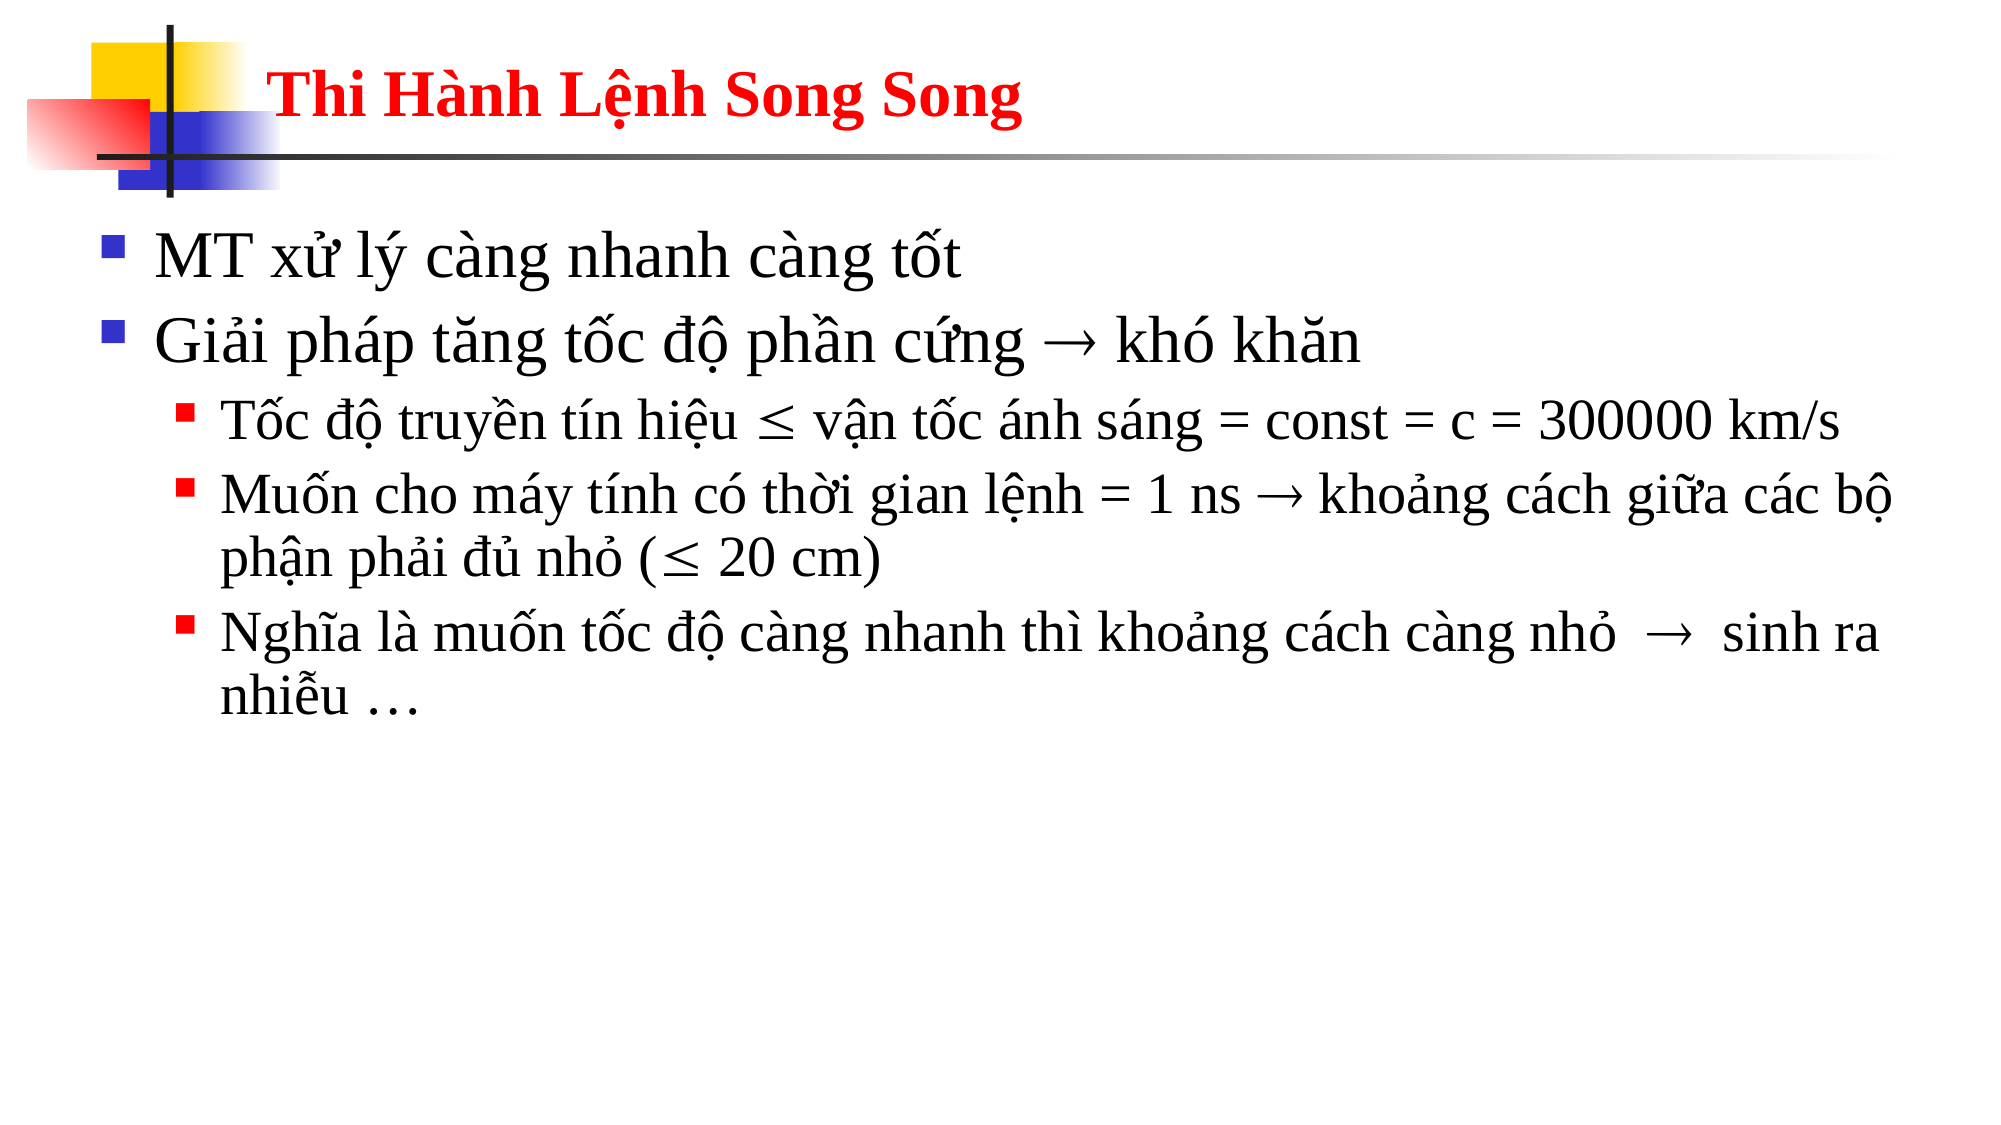

# Thi Hành Lệnh Song Song
MT xử lý càng nhanh càng tốt
Giải pháp tăng tốc độ phần cứng → khó khăn
Tốc độ truyền tín hiệu ≤ vận tốc ánh sáng = const = c = 300000 km/s
Muốn cho máy tính có thời gian lệnh = 1 ns → khoảng cách giữa các bộ phận phải đủ nhỏ (≤ 20 cm)
Nghĩa là muốn tốc độ càng nhanh thì khoảng cách càng nhỏ  →  sinh ra nhiễu …